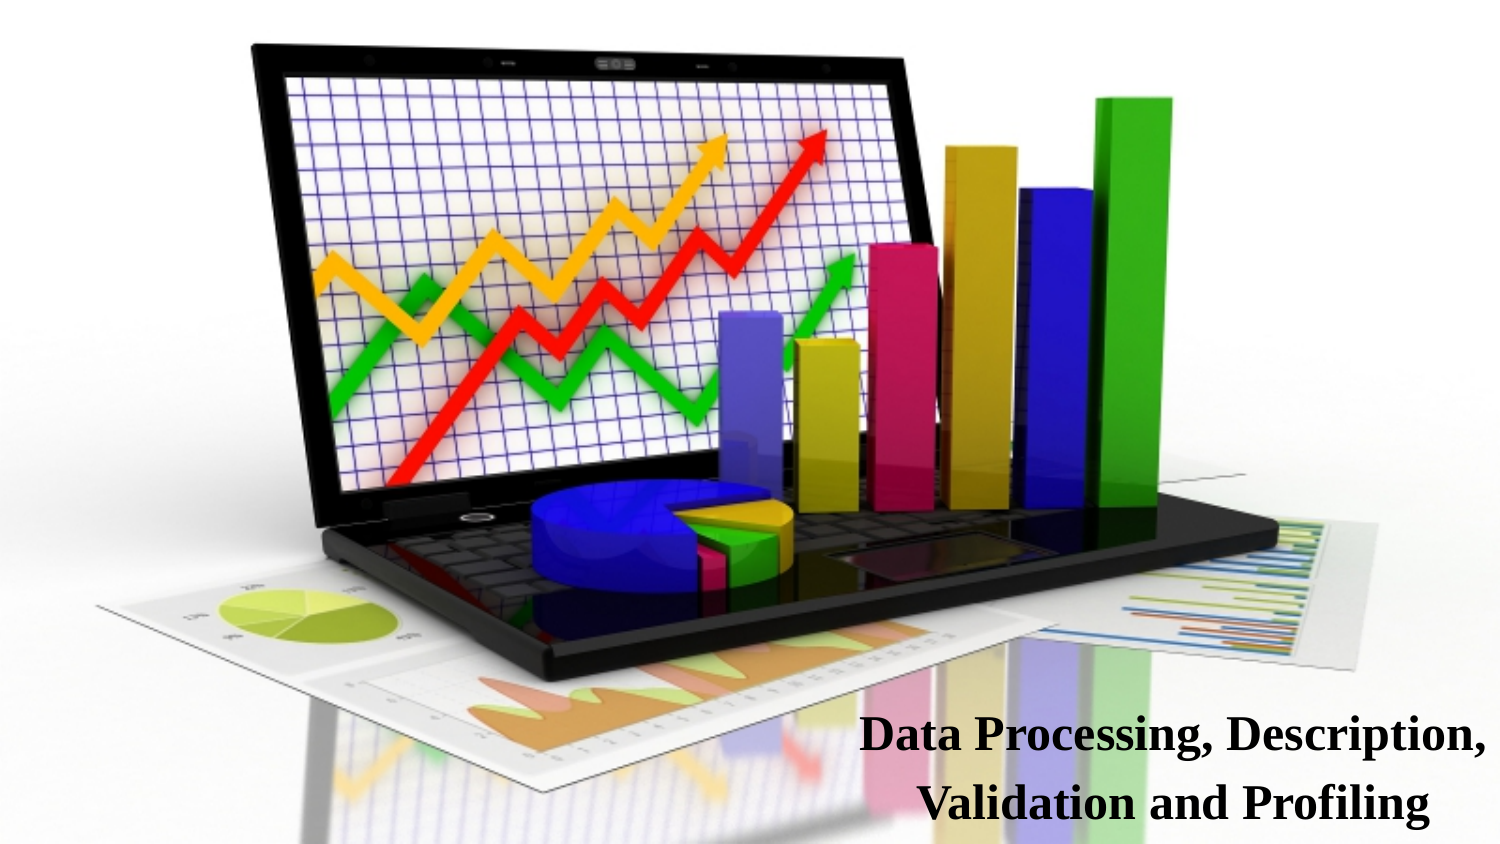

# Data Processing, Description, Validation and Profiling